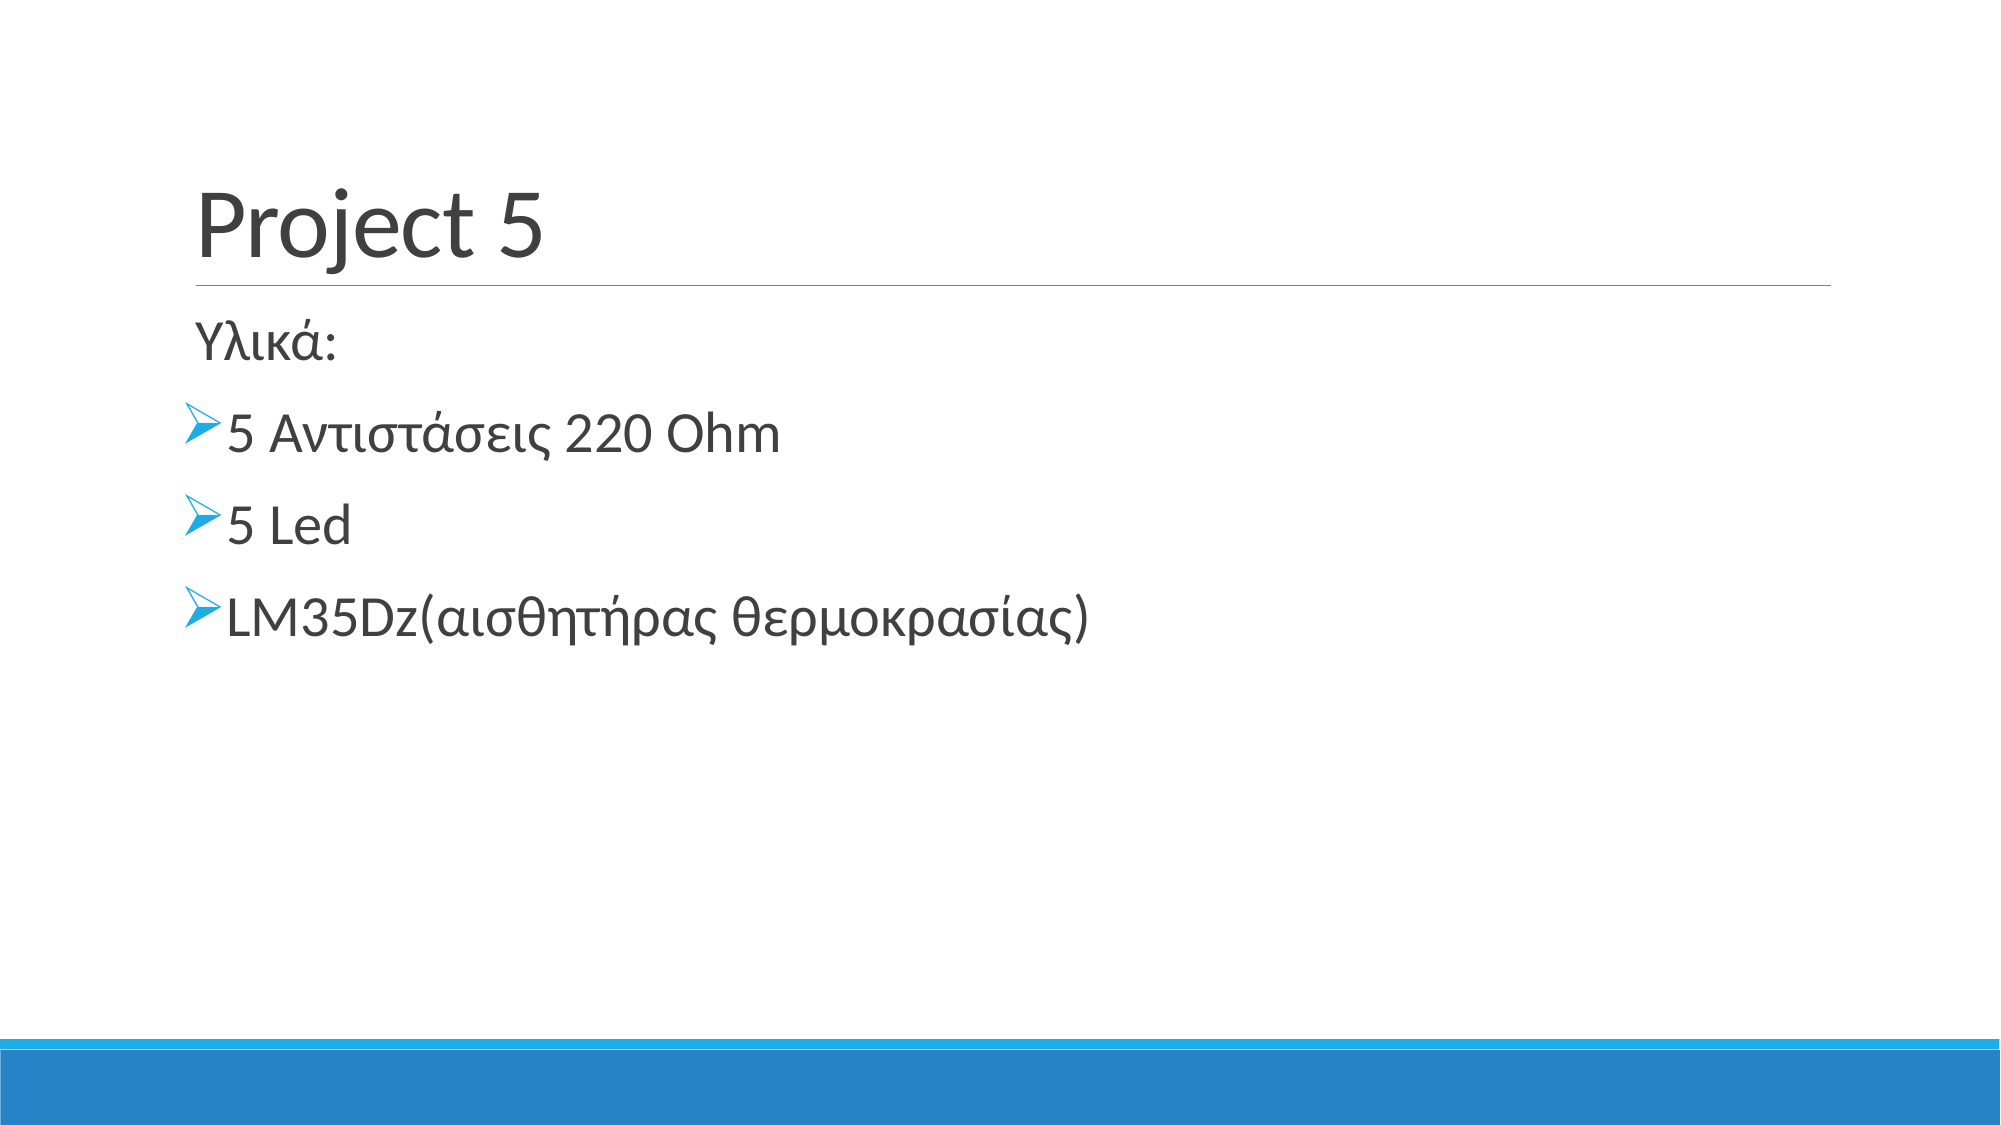

# Project 5
Υλικά:
5 Αντιστάσεις 220 Ohm
5 Led
LM35Dz(αισθητήρας θερμοκρασίας)